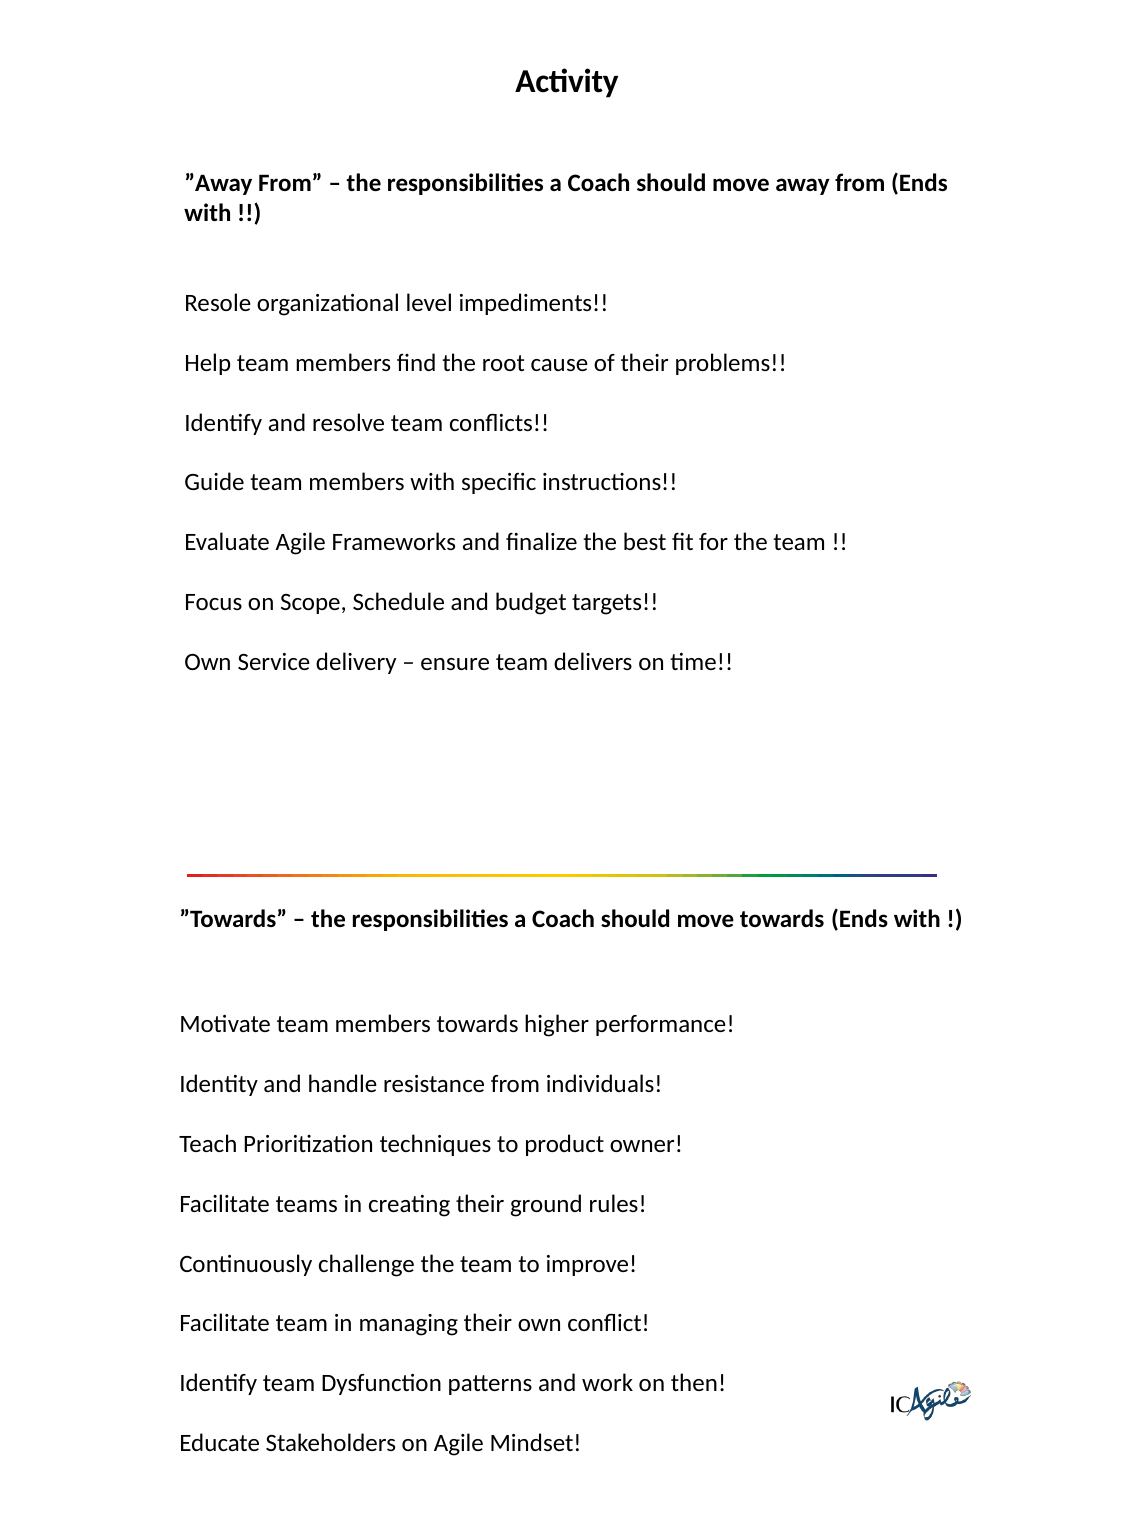

Activity
”Away From” – the responsibilities a Coach should move away from (Ends with !!)

Resole organizational level impediments!!
Help team members find the root cause of their problems!!
Identify and resolve team conflicts!!
Guide team members with specific instructions!!
Evaluate Agile Frameworks and finalize the best fit for the team !!
Focus on Scope, Schedule and budget targets!!
Own Service delivery – ensure team delivers on time!!
Activity 1.4 : Key Mindset Shifts

”Towards” – the responsibilities a Coach should move towards (Ends with !)

Motivate team members towards higher performance!
Identity and handle resistance from individuals!
Teach Prioritization techniques to product owner!
Facilitate teams in creating their ground rules!
Continuously challenge the team to improve!
Facilitate team in managing their own conflict!
Identify team Dysfunction patterns and work on then!
Educate Stakeholders on Agile Mindset!